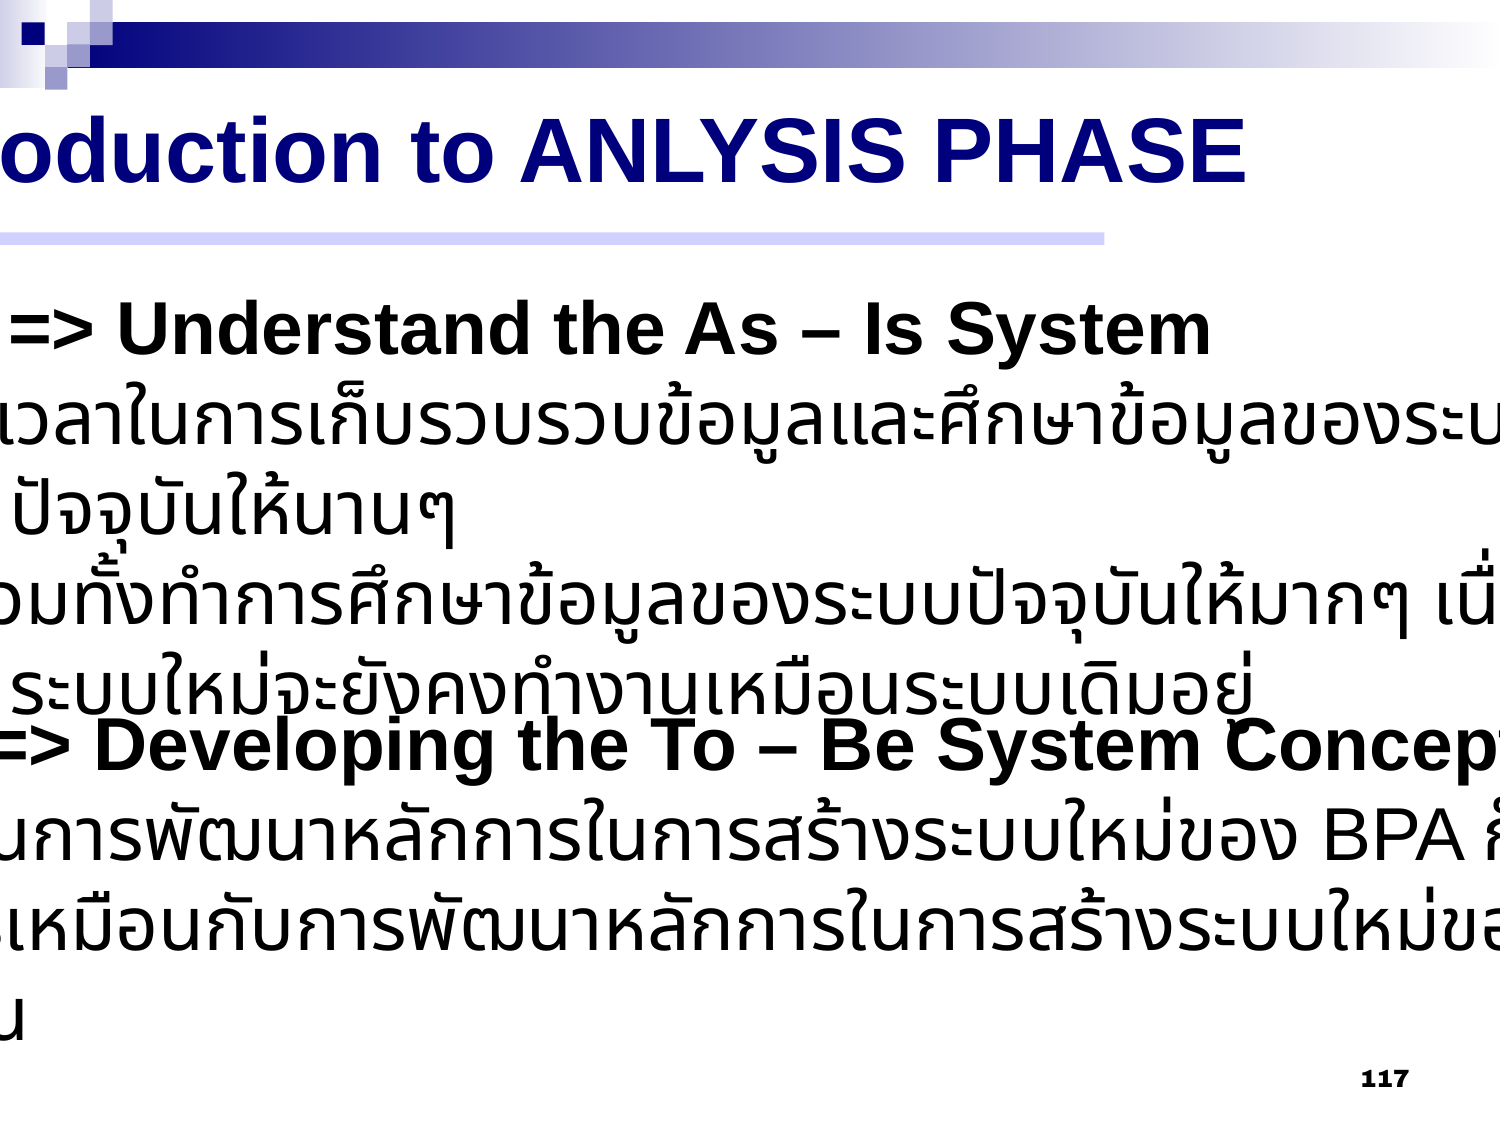

Introduction to ANLYSIS PHASE

BPA => Understand the As – Is System
 ใช้เวลาในการเก็บรวบรวบข้อมูลและศึกษาข้อมูลของระบบ
     ปัจจุบันให้นานๆ
  รวมทั้งทำการศึกษาข้อมูลของระบบปัจจุบันให้มากๆ เนื่องจาก
     ระบบใหม่จะยังคงทำงานเหมือนระบบเดิมอยู่
BPA => Developing the To – Be System Concept
 	ในการพัฒนาหลักการในการสร้างระบบใหม่ของ BPA ก็จะมี
วิธีการเหมือนกับการพัฒนาหลักการในการสร้างระบบใหม่ของระบบ
พื้นฐาน

117